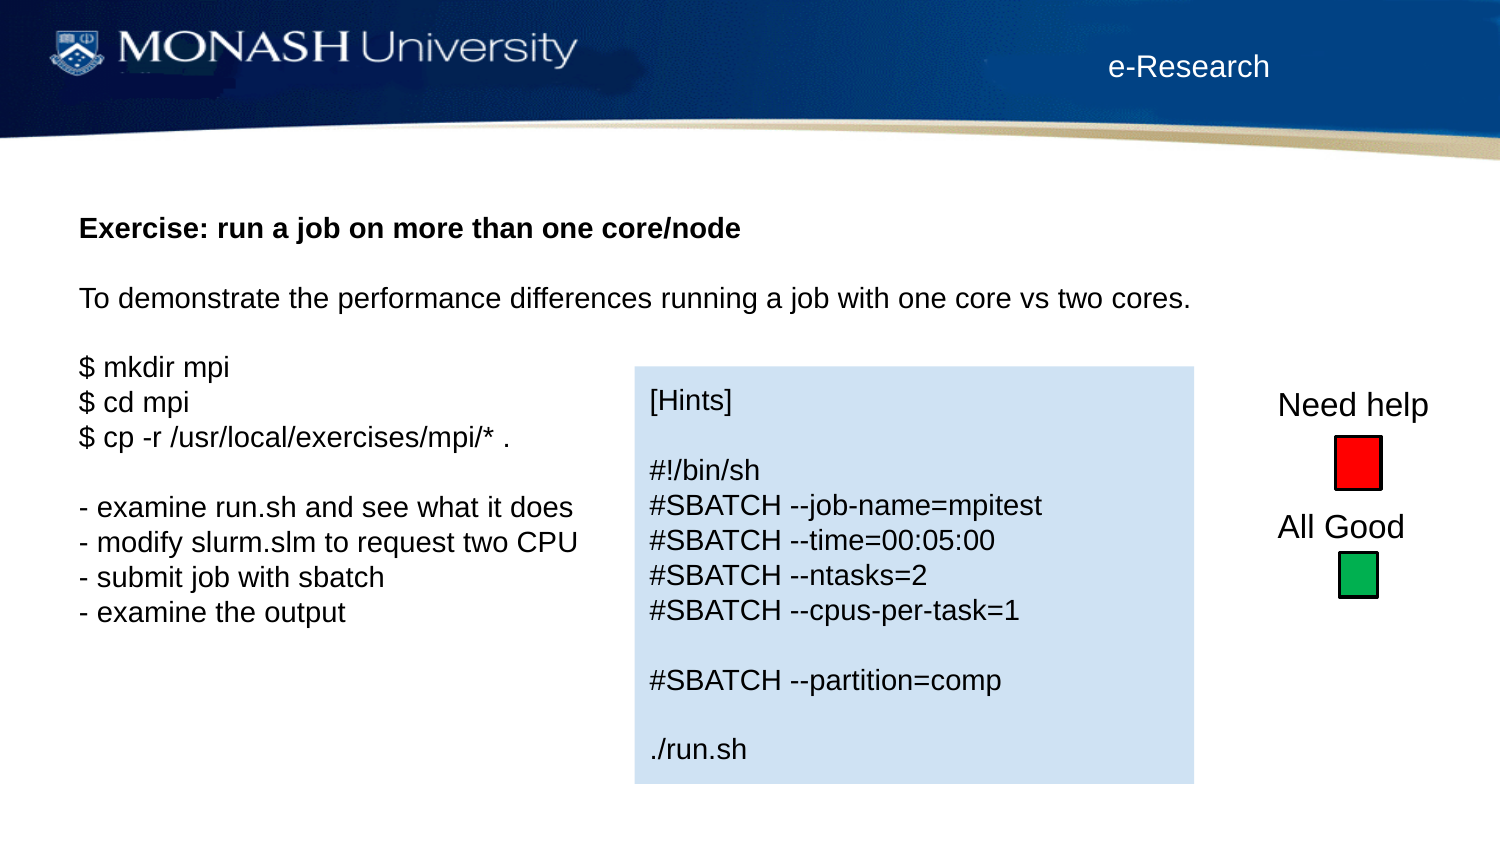

Exercise: run a job on more than one core/node

To demonstrate the performance differences running a job with one core vs two cores.

$ mkdir mpi
$ cd mpi
$ cp -r /usr/local/exercises/mpi/* .
- examine run.sh and see what it does
- modify slurm.slm to request two CPU
- submit job with sbatch
- examine the output
[Hints]

#!/bin/sh
#SBATCH --job-name=mpitest
#SBATCH --time=00:05:00
#SBATCH --ntasks=2
#SBATCH --cpus-per-task=1

#SBATCH --partition=comp

./run.sh

Need help

All Good